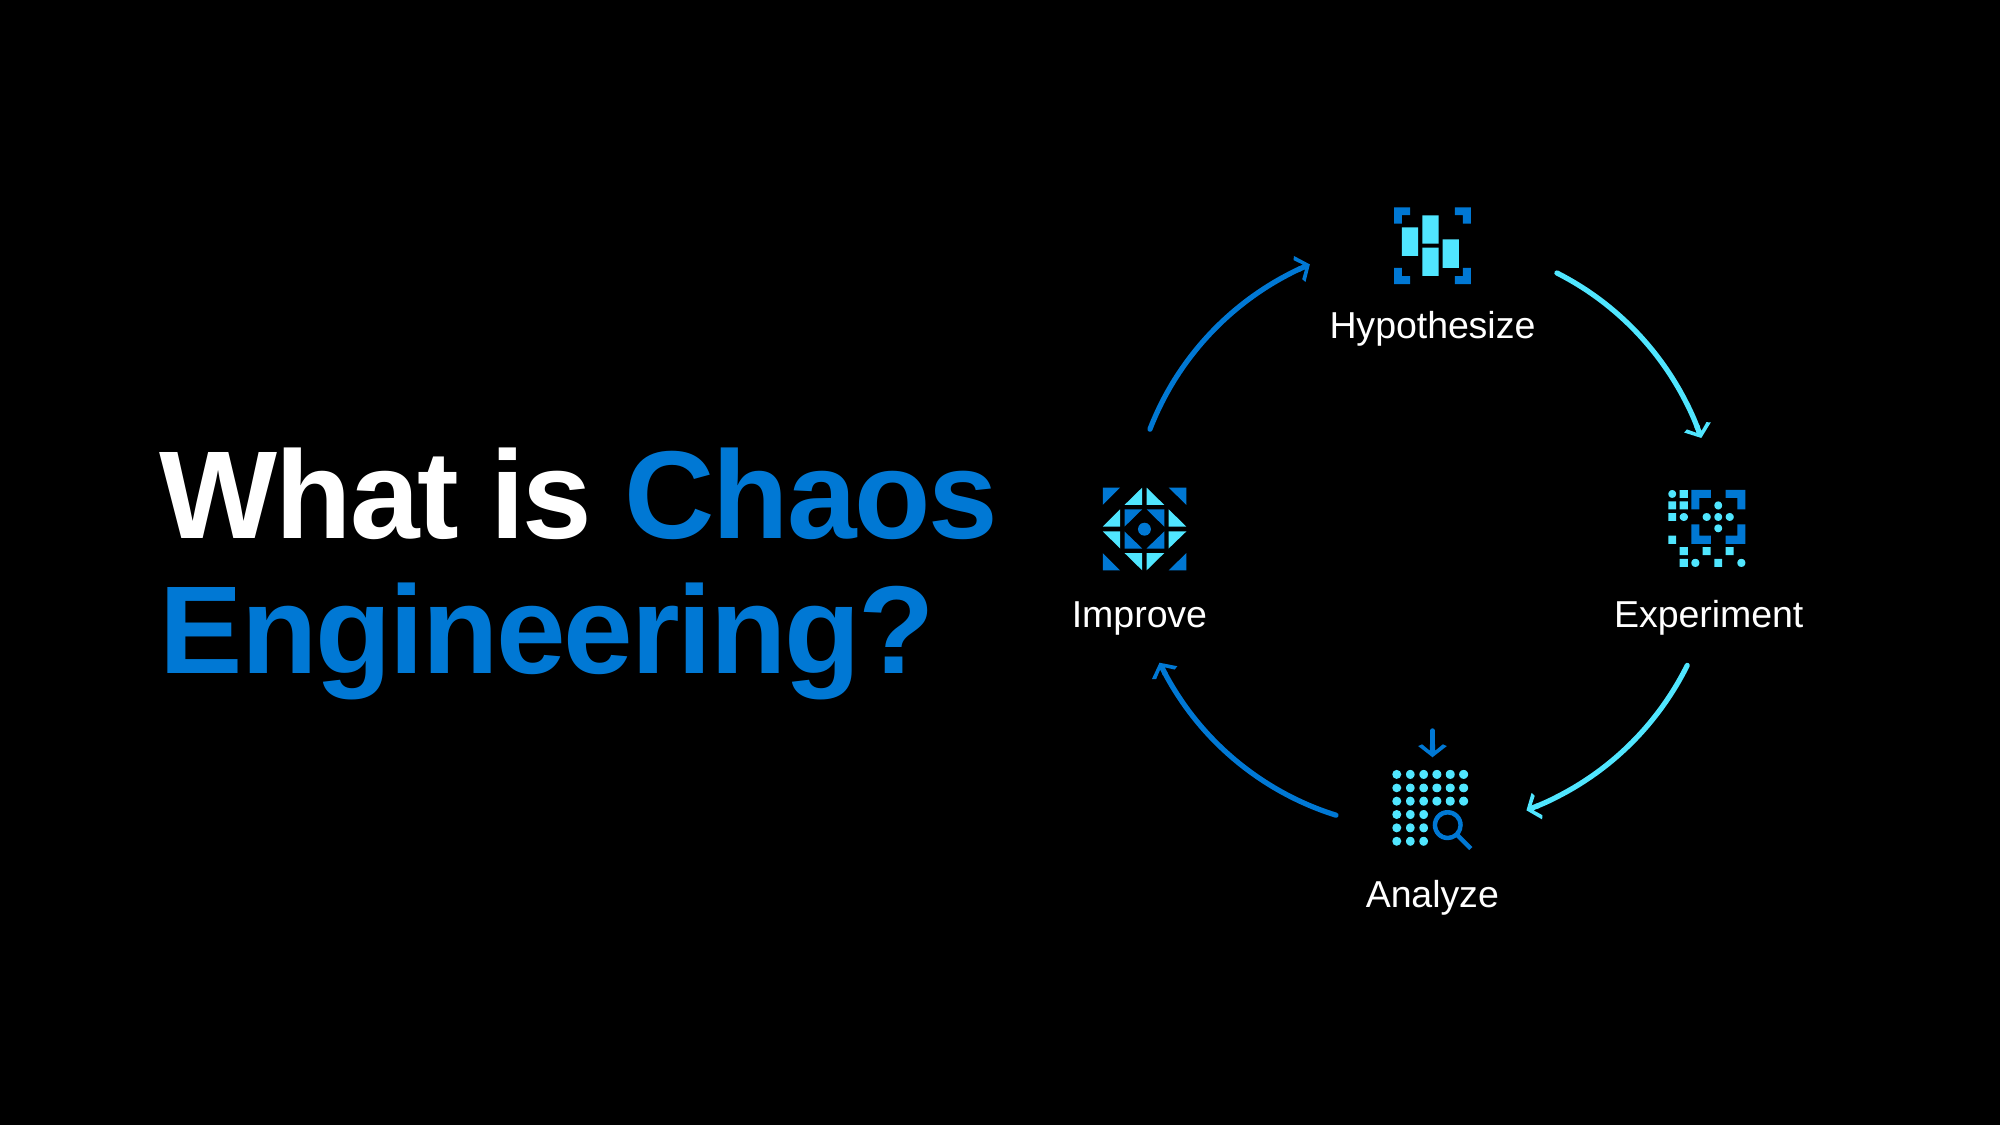

Hypothesize
# What is Chaos Engineering?

Improve
Experiment

Analyze